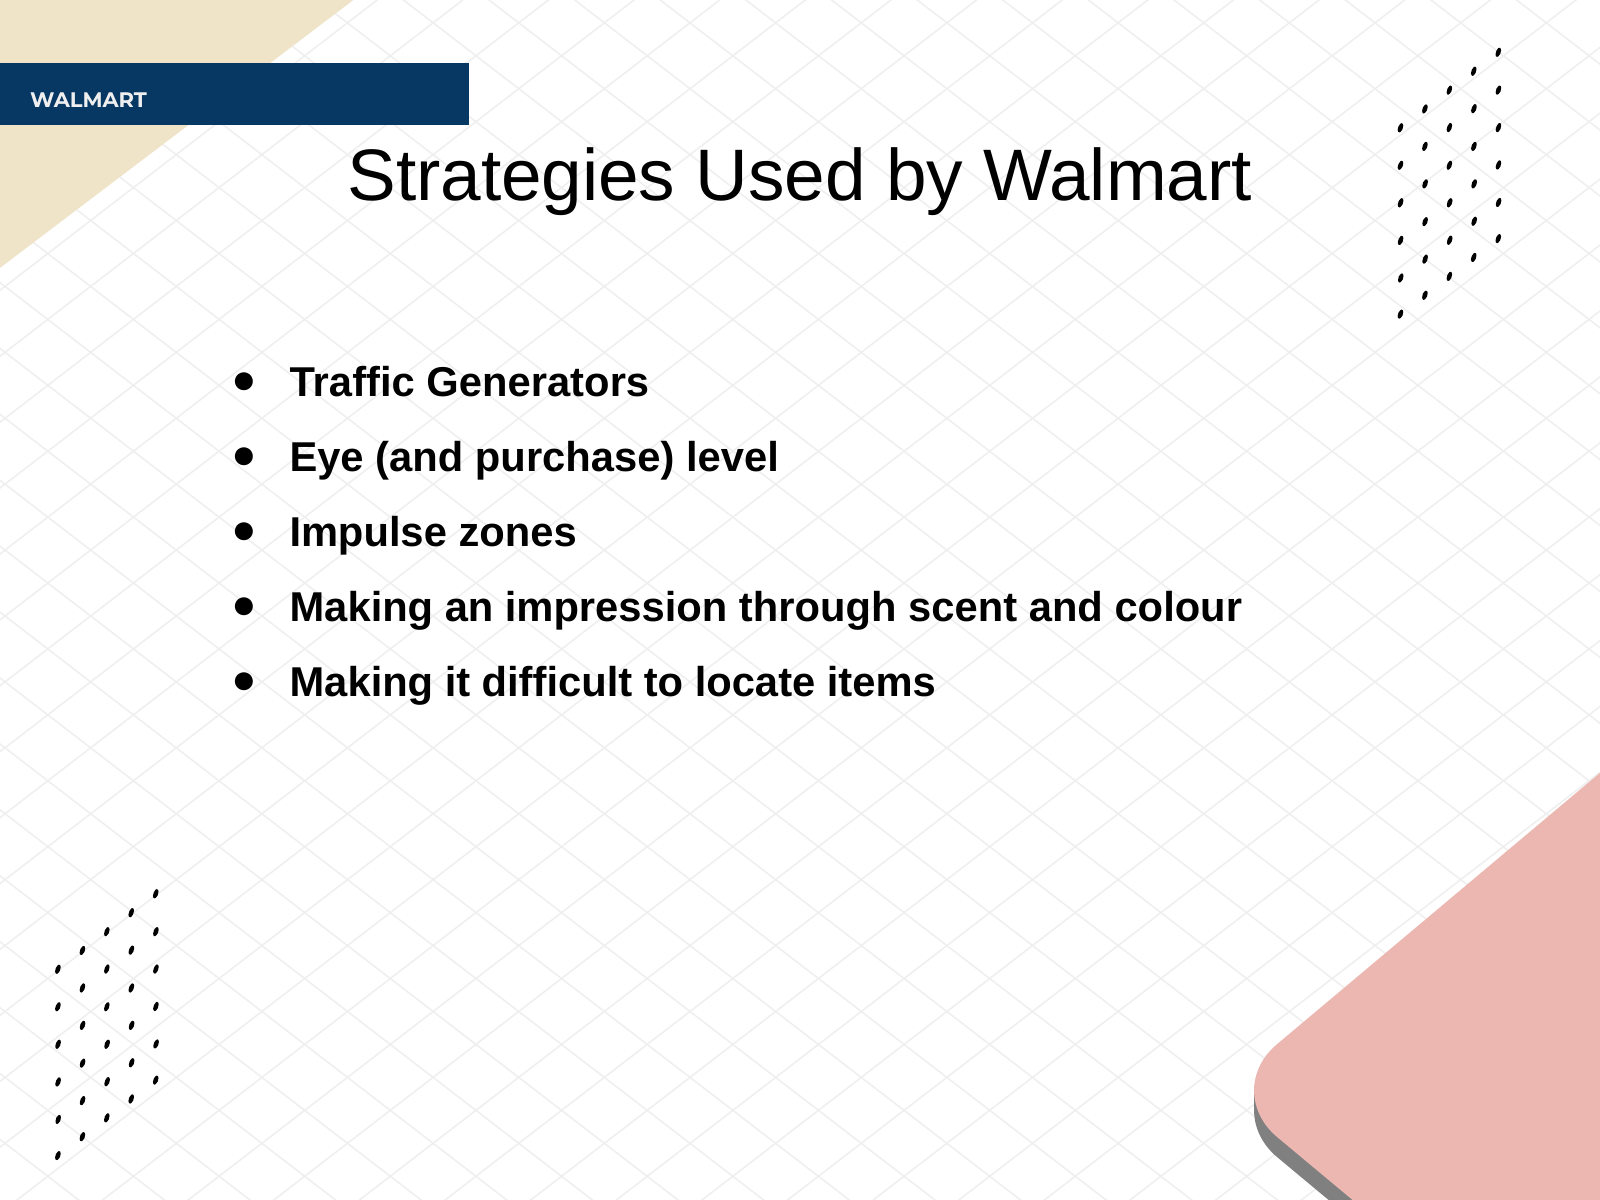

WALMART
# Strategies Used by Walmart
Traffic Generators
Eye (and purchase) level
Impulse zones
Making an impression through scent and colour
Making it difficult to locate items